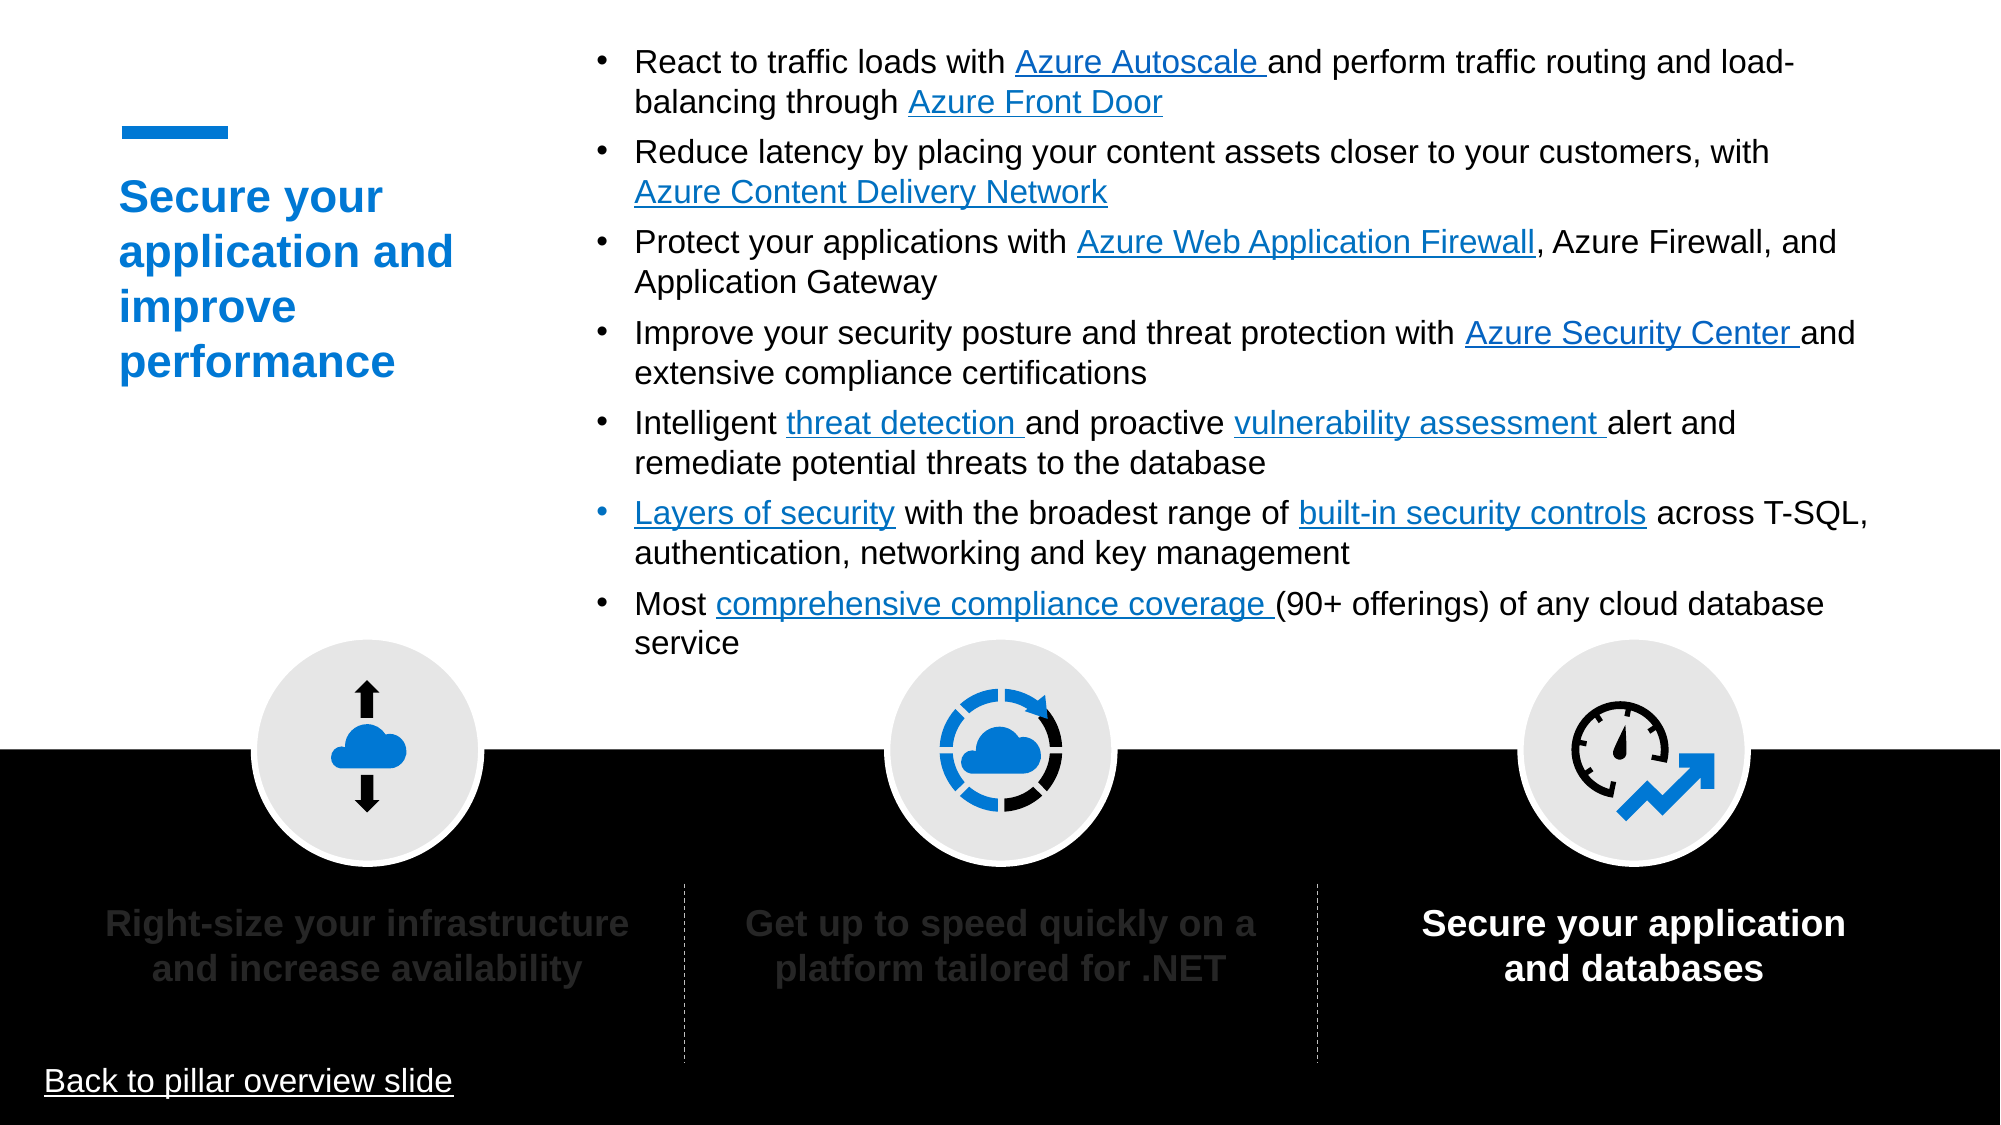

React to traffic loads with Azure Autoscale and perform traffic routing and load-balancing through Azure Front Door
Reduce latency by placing your content assets closer to your customers, with Azure Content Delivery Network
Protect your applications with Azure Web Application Firewall, Azure Firewall, and Application Gateway
Improve your security posture and threat protection with Azure Security Center and extensive compliance certifications
Intelligent threat detection and proactive vulnerability assessment alert and remediate potential threats to the database
Layers of security with the broadest range of built-in security controls across T-SQL, authentication, networking and key management
Most comprehensive compliance coverage (90+ offerings) of any cloud database service
# Secure your application and improve performance

Right-size your infrastructure and increase availability
Get up to speed quickly on a platform tailored for .NET
Secure your application and databases
Back to pillar overview slide